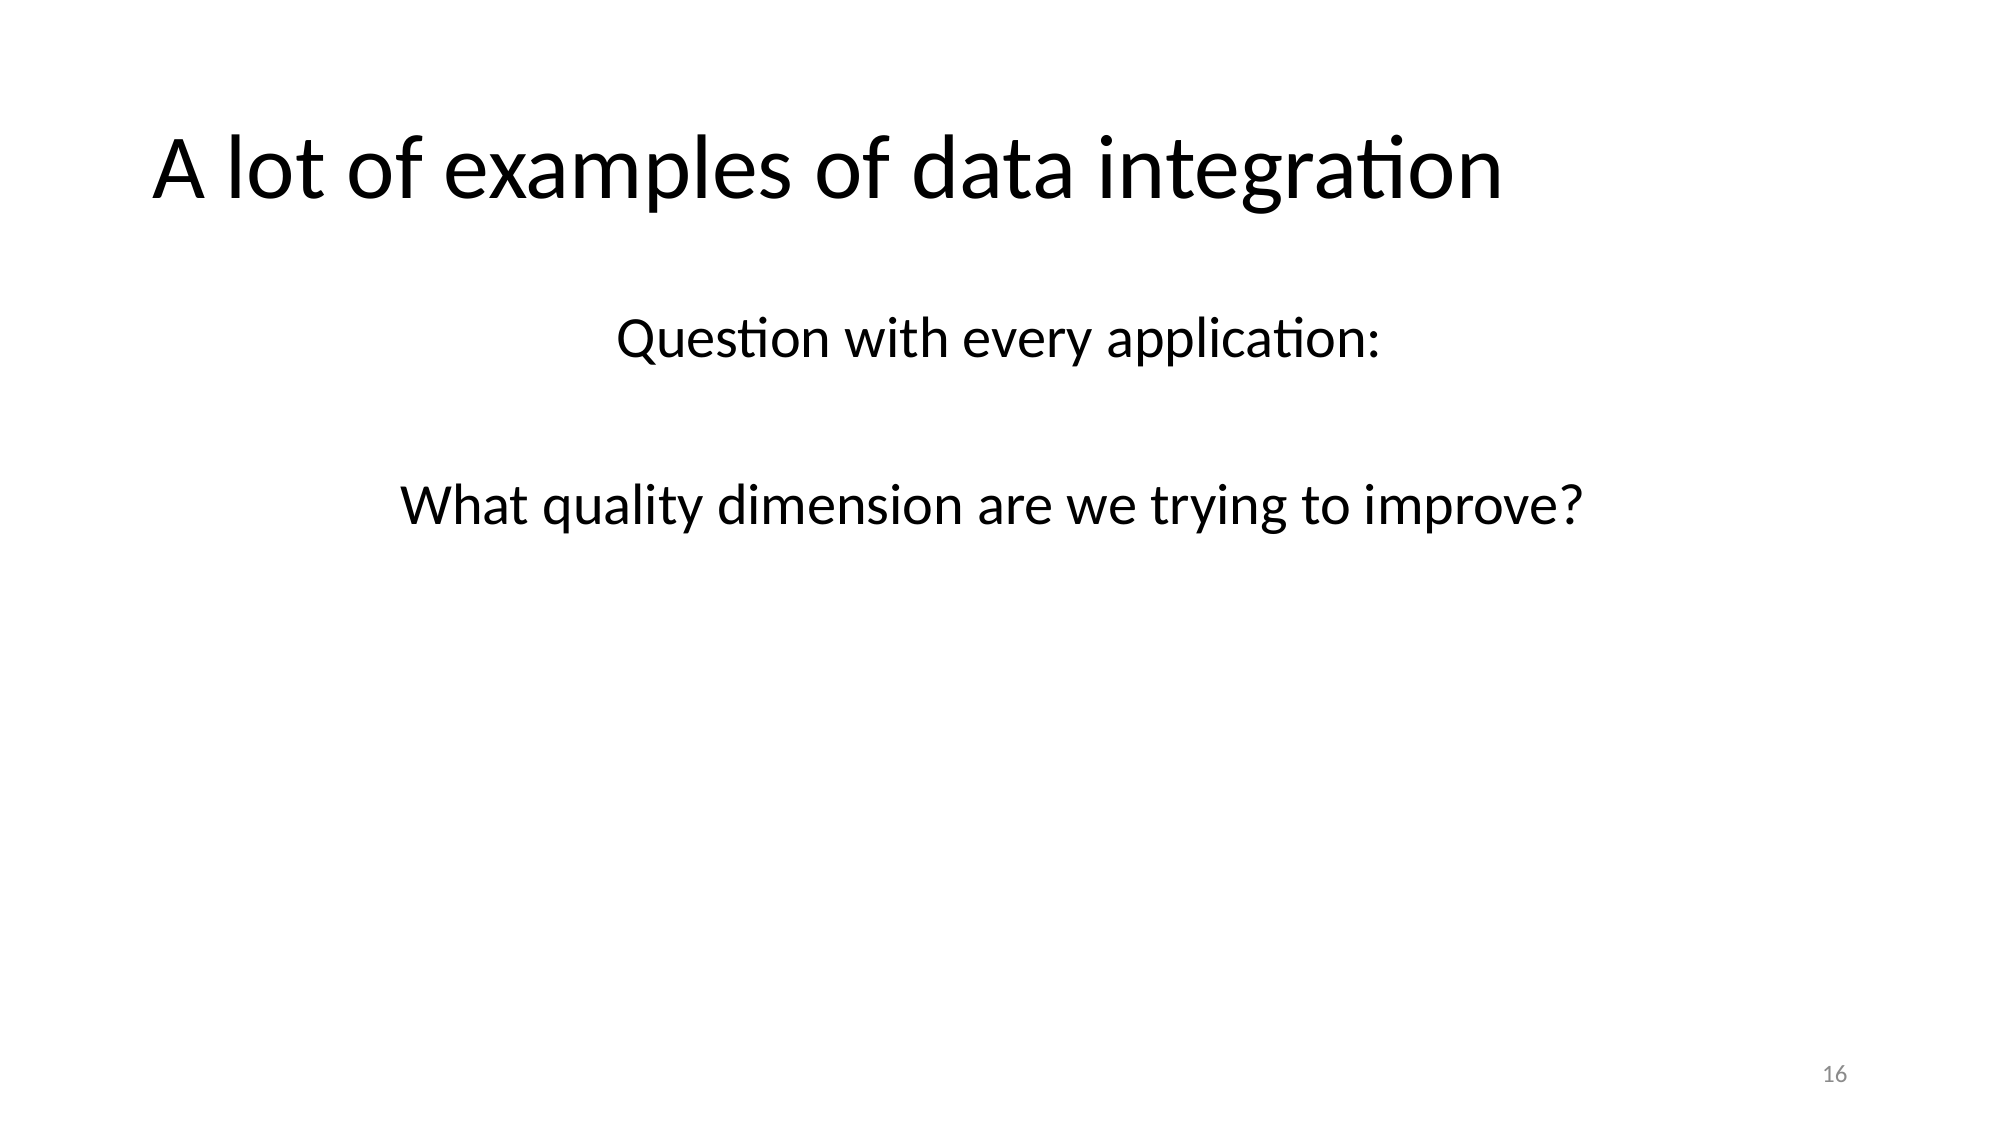

# A lot of examples of data integration
Question with every application:

What quality dimension are we trying to improve?

16